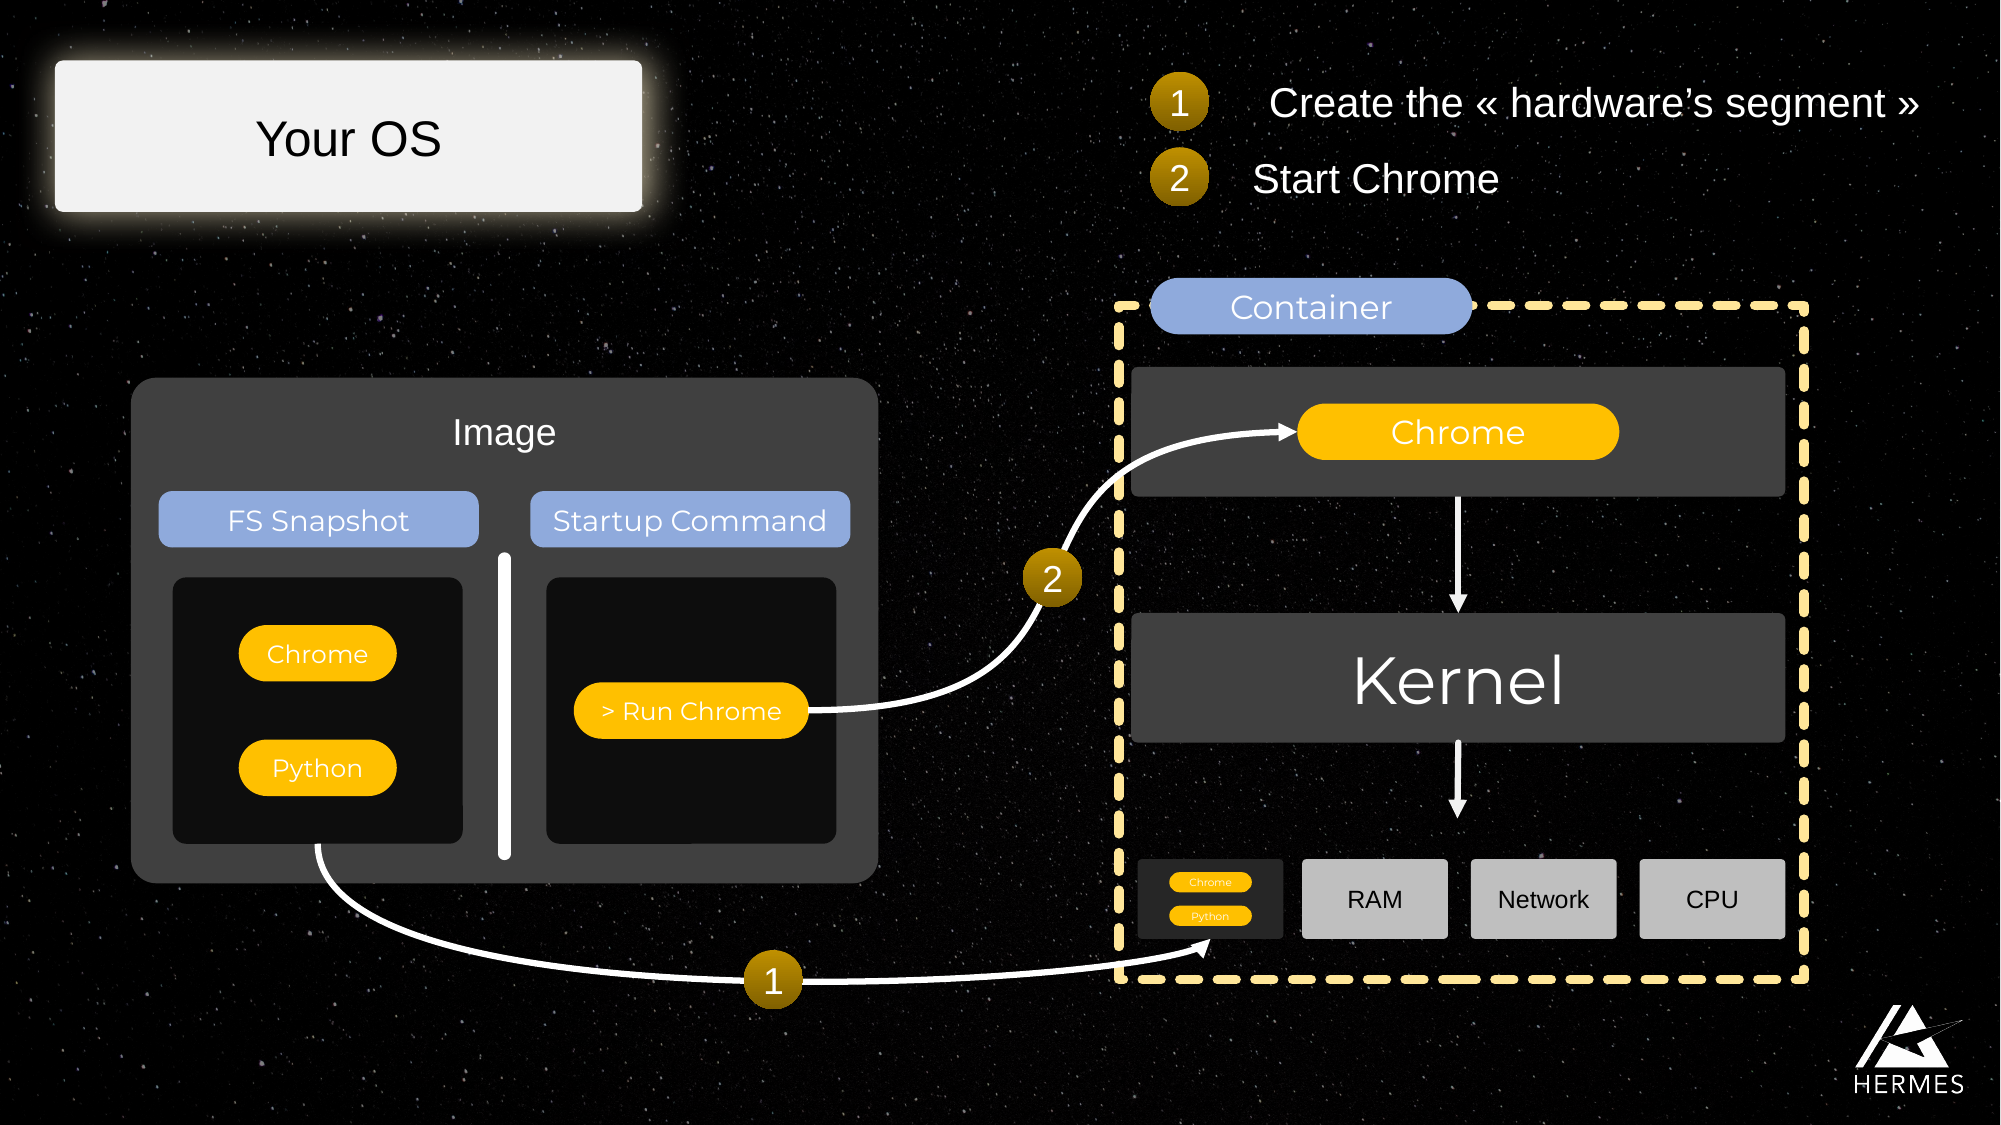

Your OS
Create the « hardware’s segment »
1
Start Chrome
2
Container

Image
Chrome
FS Snapshot
Startup Command
2

Kernel
Chrome
Python
> Run Chrome

RAM
Network
CPU
Chrome
Python
1